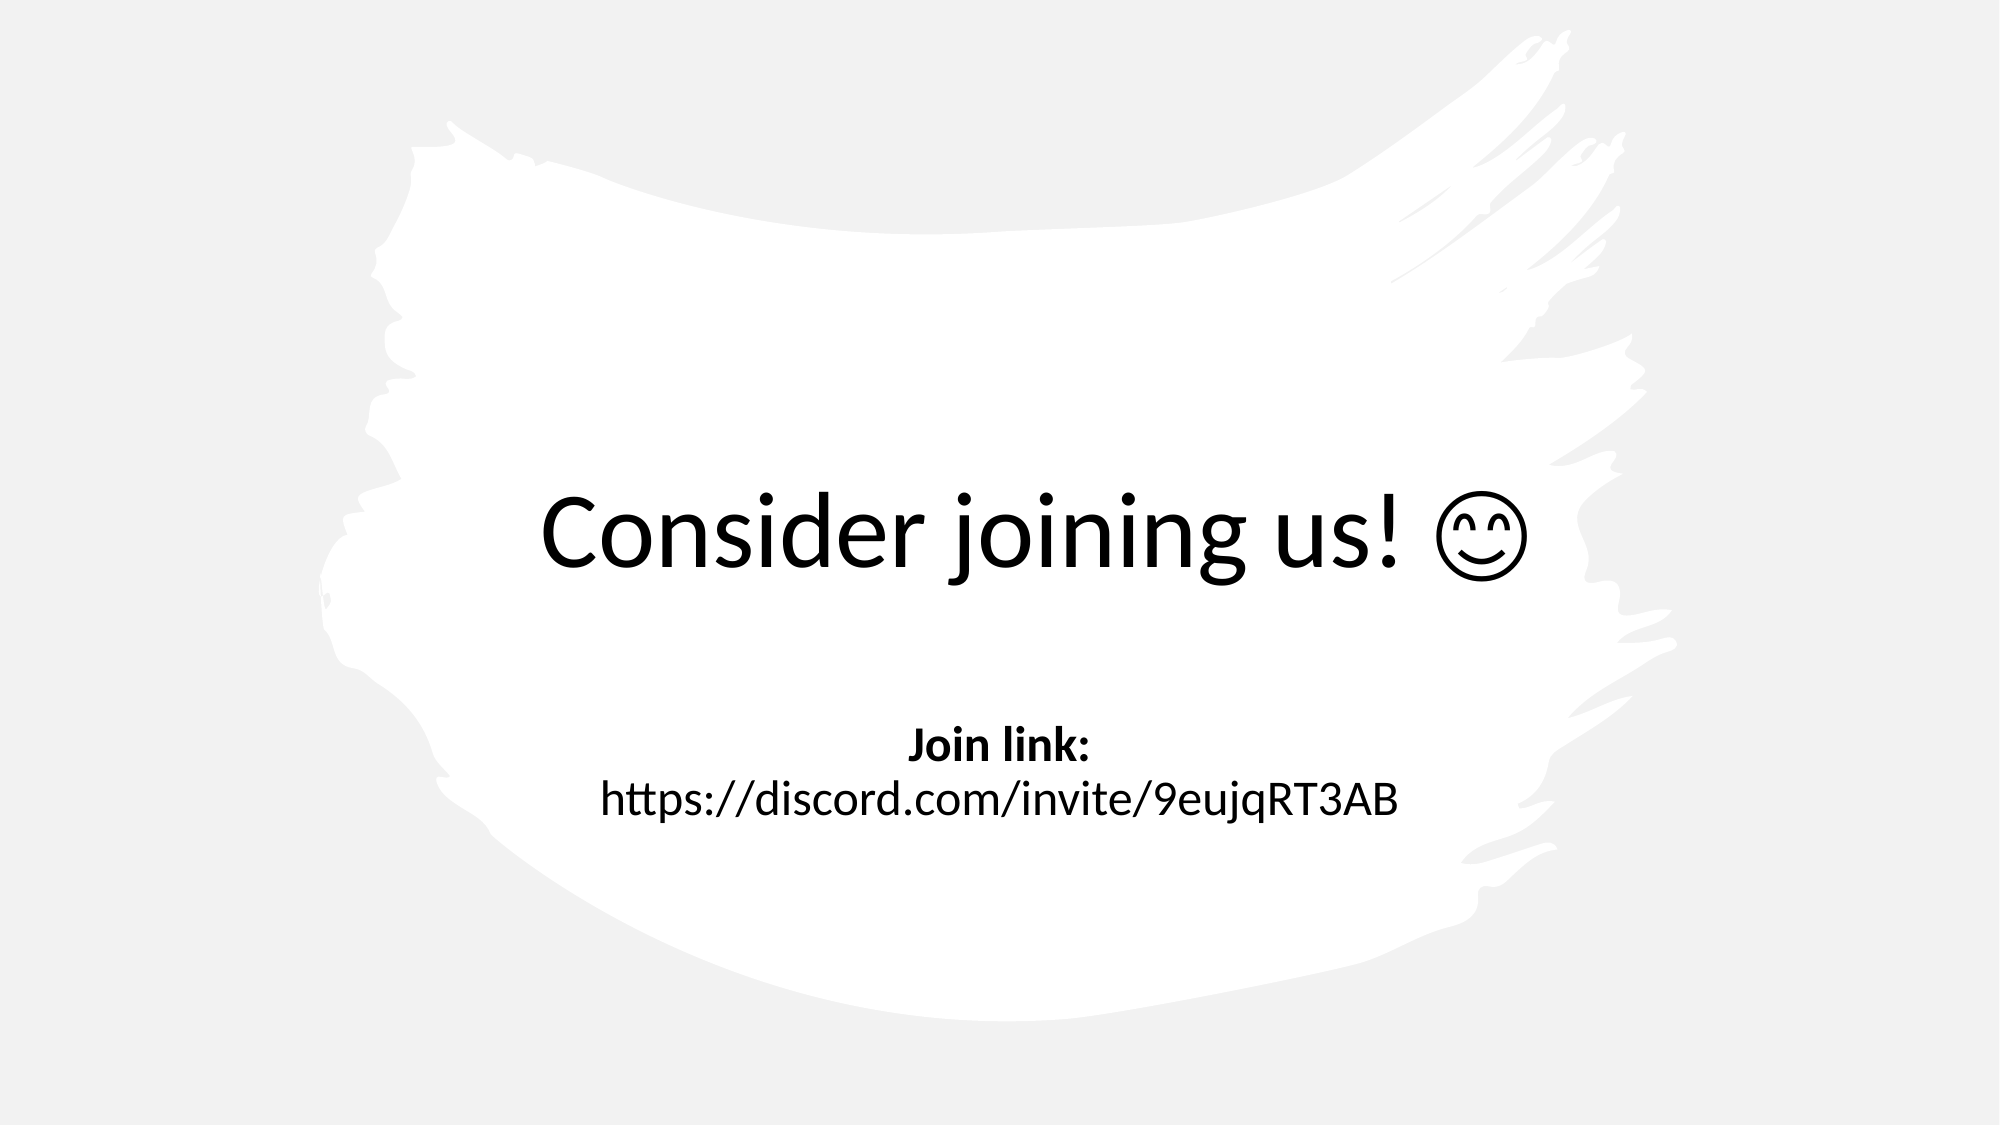

# Consider joining us! 😊
Join link: https://discord.com/invite/9eujqRT3AB